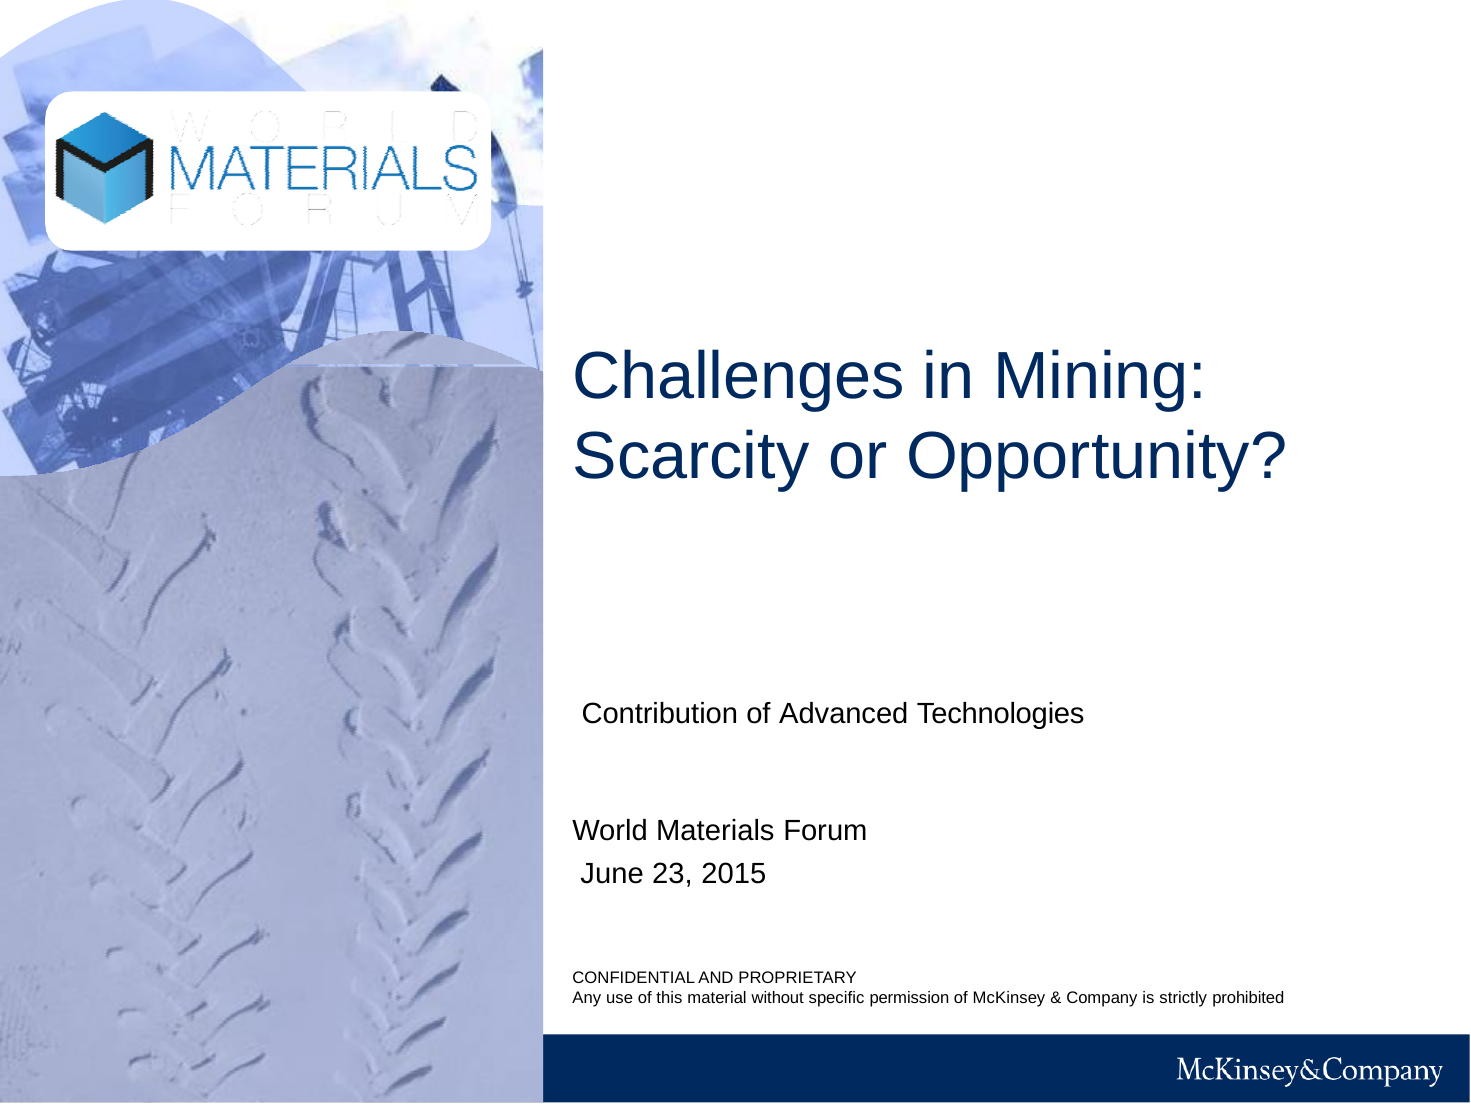

# Challenges in Mining:  Scarcity or Opportunity?
Contribution of Advanced Technologies

World Materials Forum  June 23, 2015
CONFIDENTIAL AND PROPRIETARY
Any use of this material without specific permission of McKinsey & Company is strictly prohibited